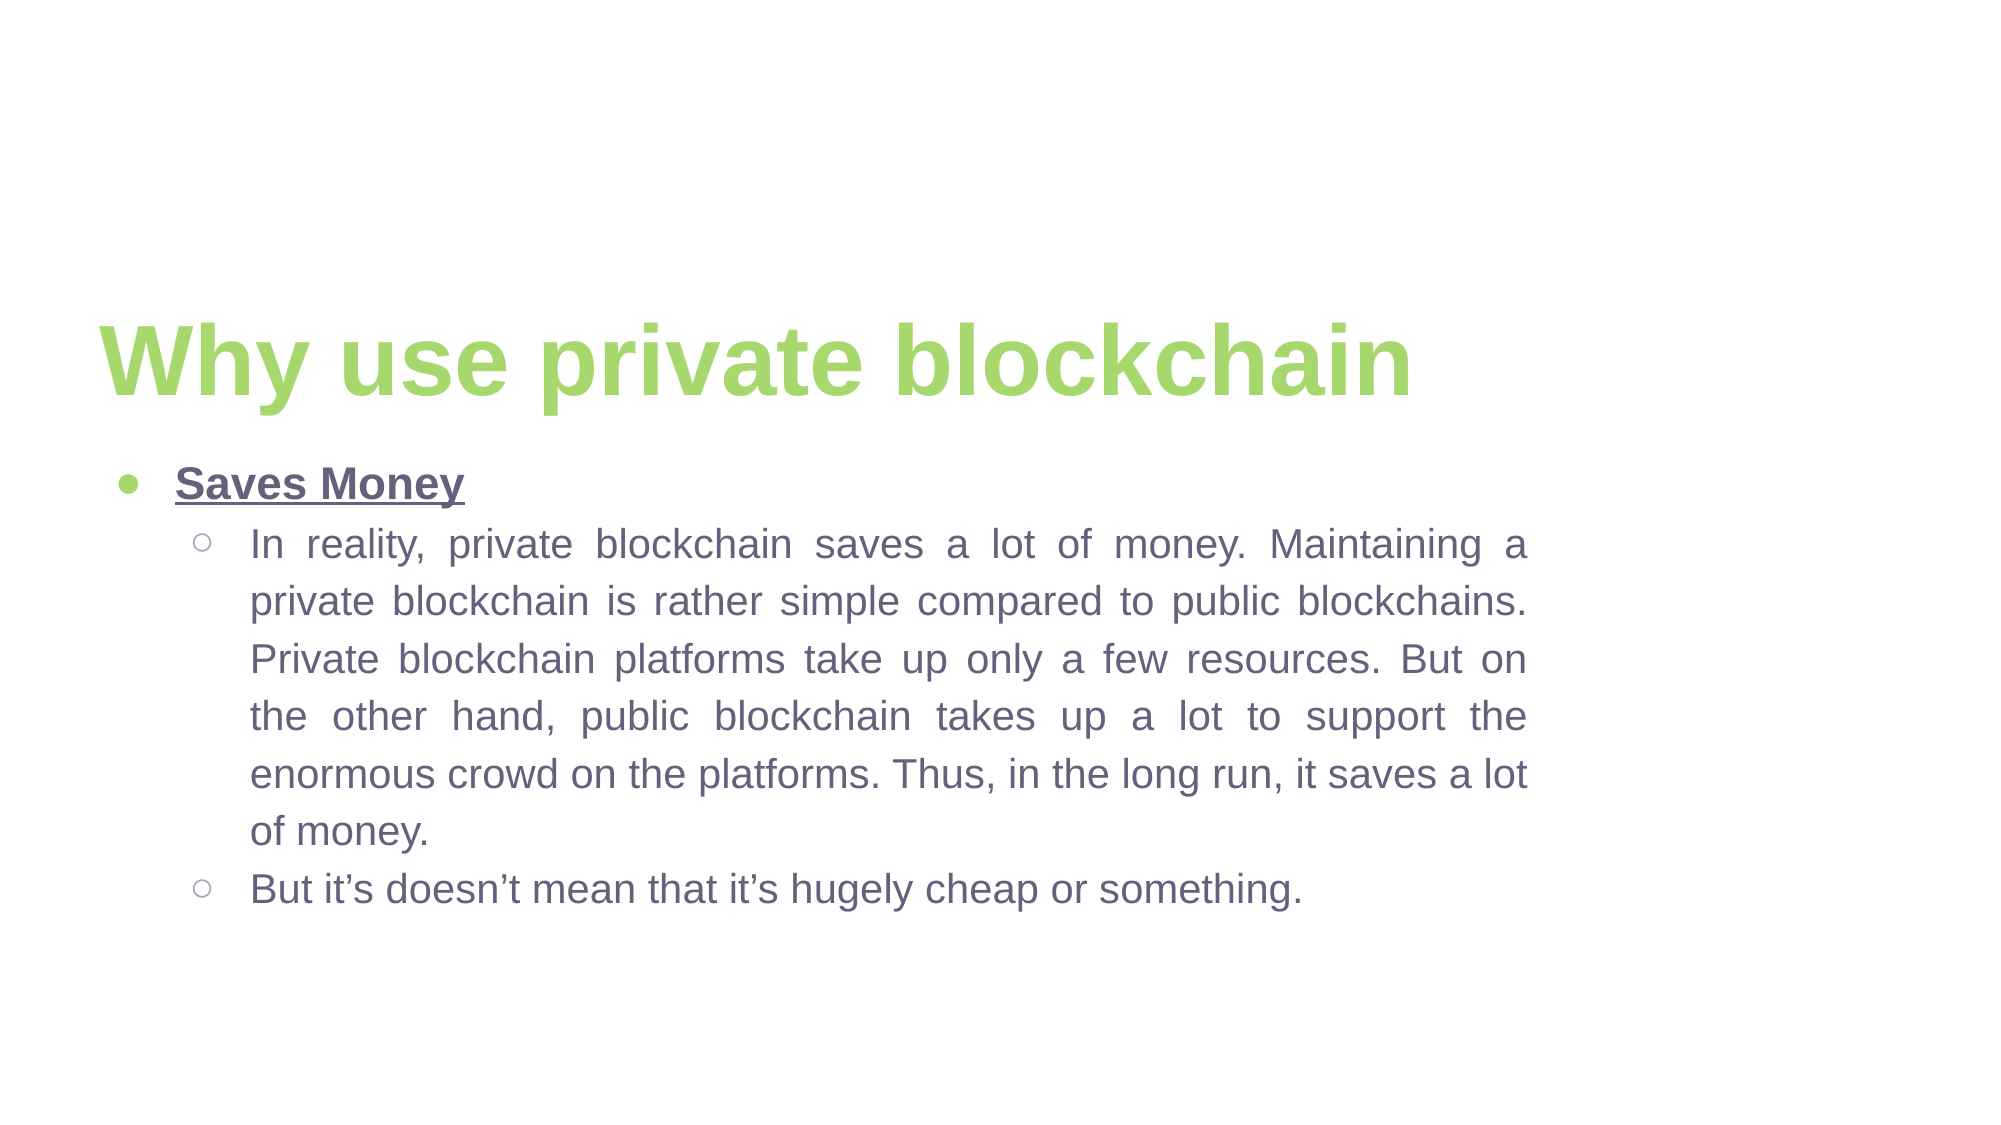

# Why use private blockchain
Saves Money
In reality, private blockchain saves a lot of money. Maintaining a private blockchain is rather simple compared to public blockchains. Private blockchain platforms take up only a few resources. But on the other hand, public blockchain takes up a lot to support the enormous crowd on the platforms. Thus, in the long run, it saves a lot of money.
But it’s doesn’t mean that it’s hugely cheap or something.